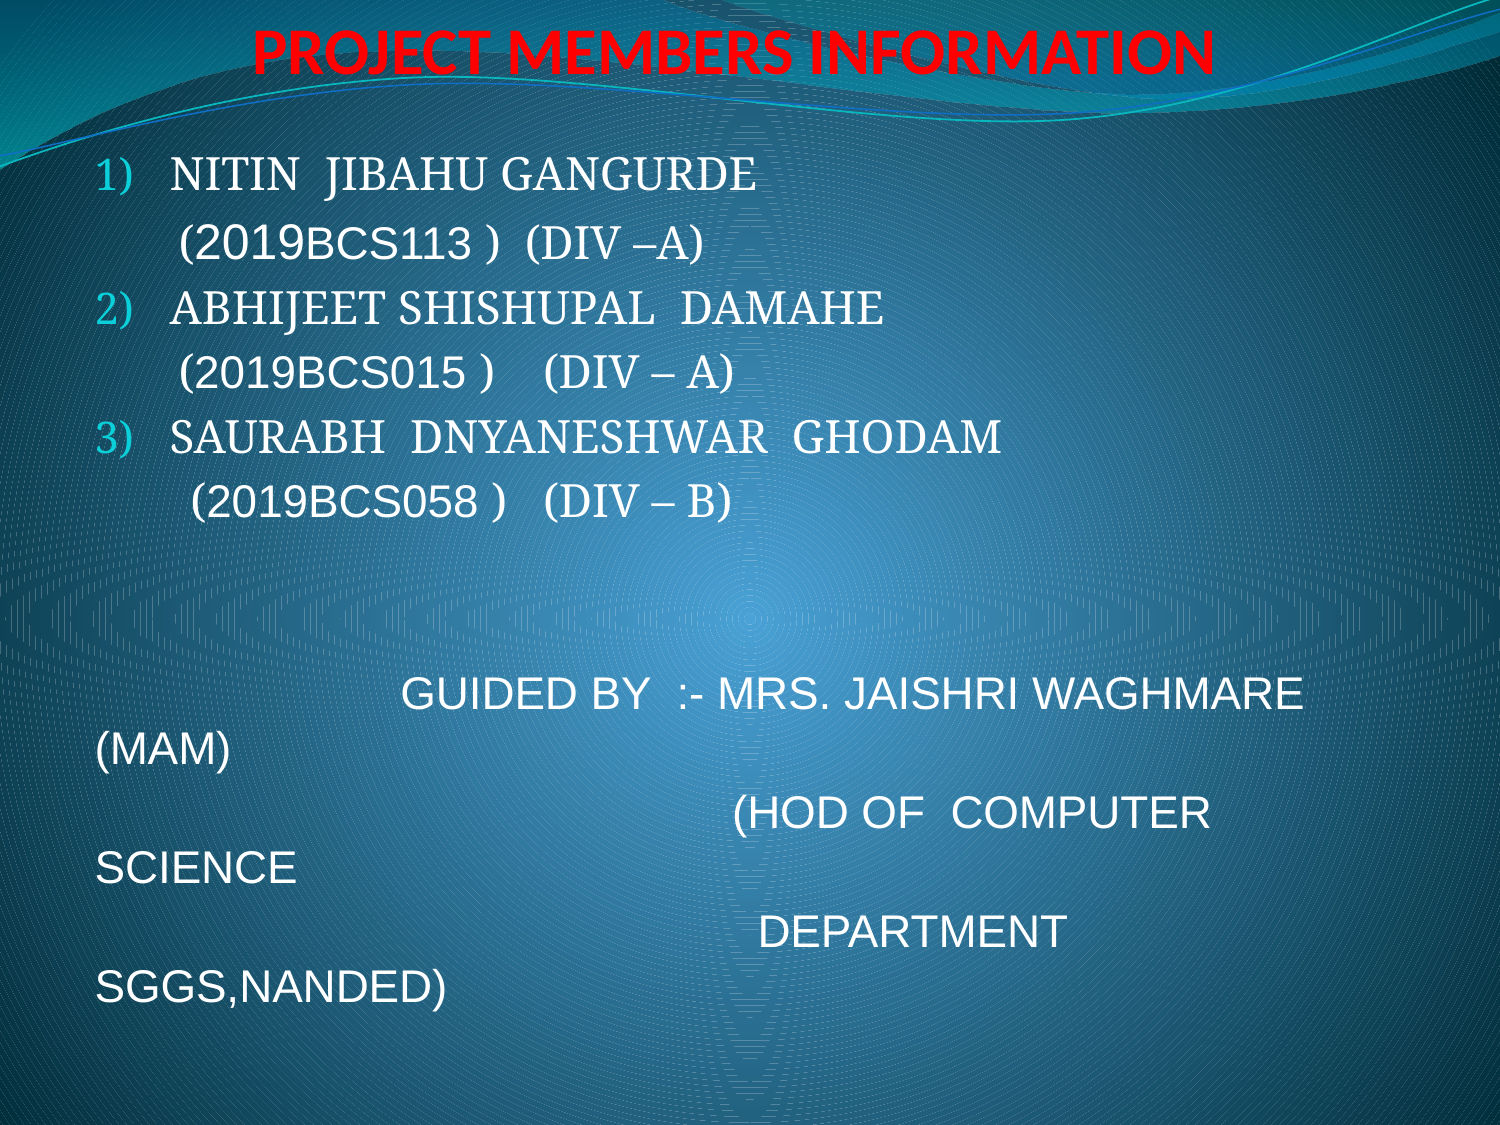

# PROJECT MEMBERS INFORMATION
NITIN  JIBAHU GANGURDE
       (2019BCS113 )  (DIV –A)
ABHIJEET SHISHUPAL  DAMAHE
       (2019BCS015 )    (DIV – A)
SAURABH  DNYANESHWAR  GHODAM
        (2019BCS058 )   (DIV – B)

                        GUIDED BY  :- MRS. JAISHRI WAGHMARE (MAM)
                                                  (HOD OF  COMPUTER SCIENCE
                                                    DEPARTMENT  SGGS,NANDED)